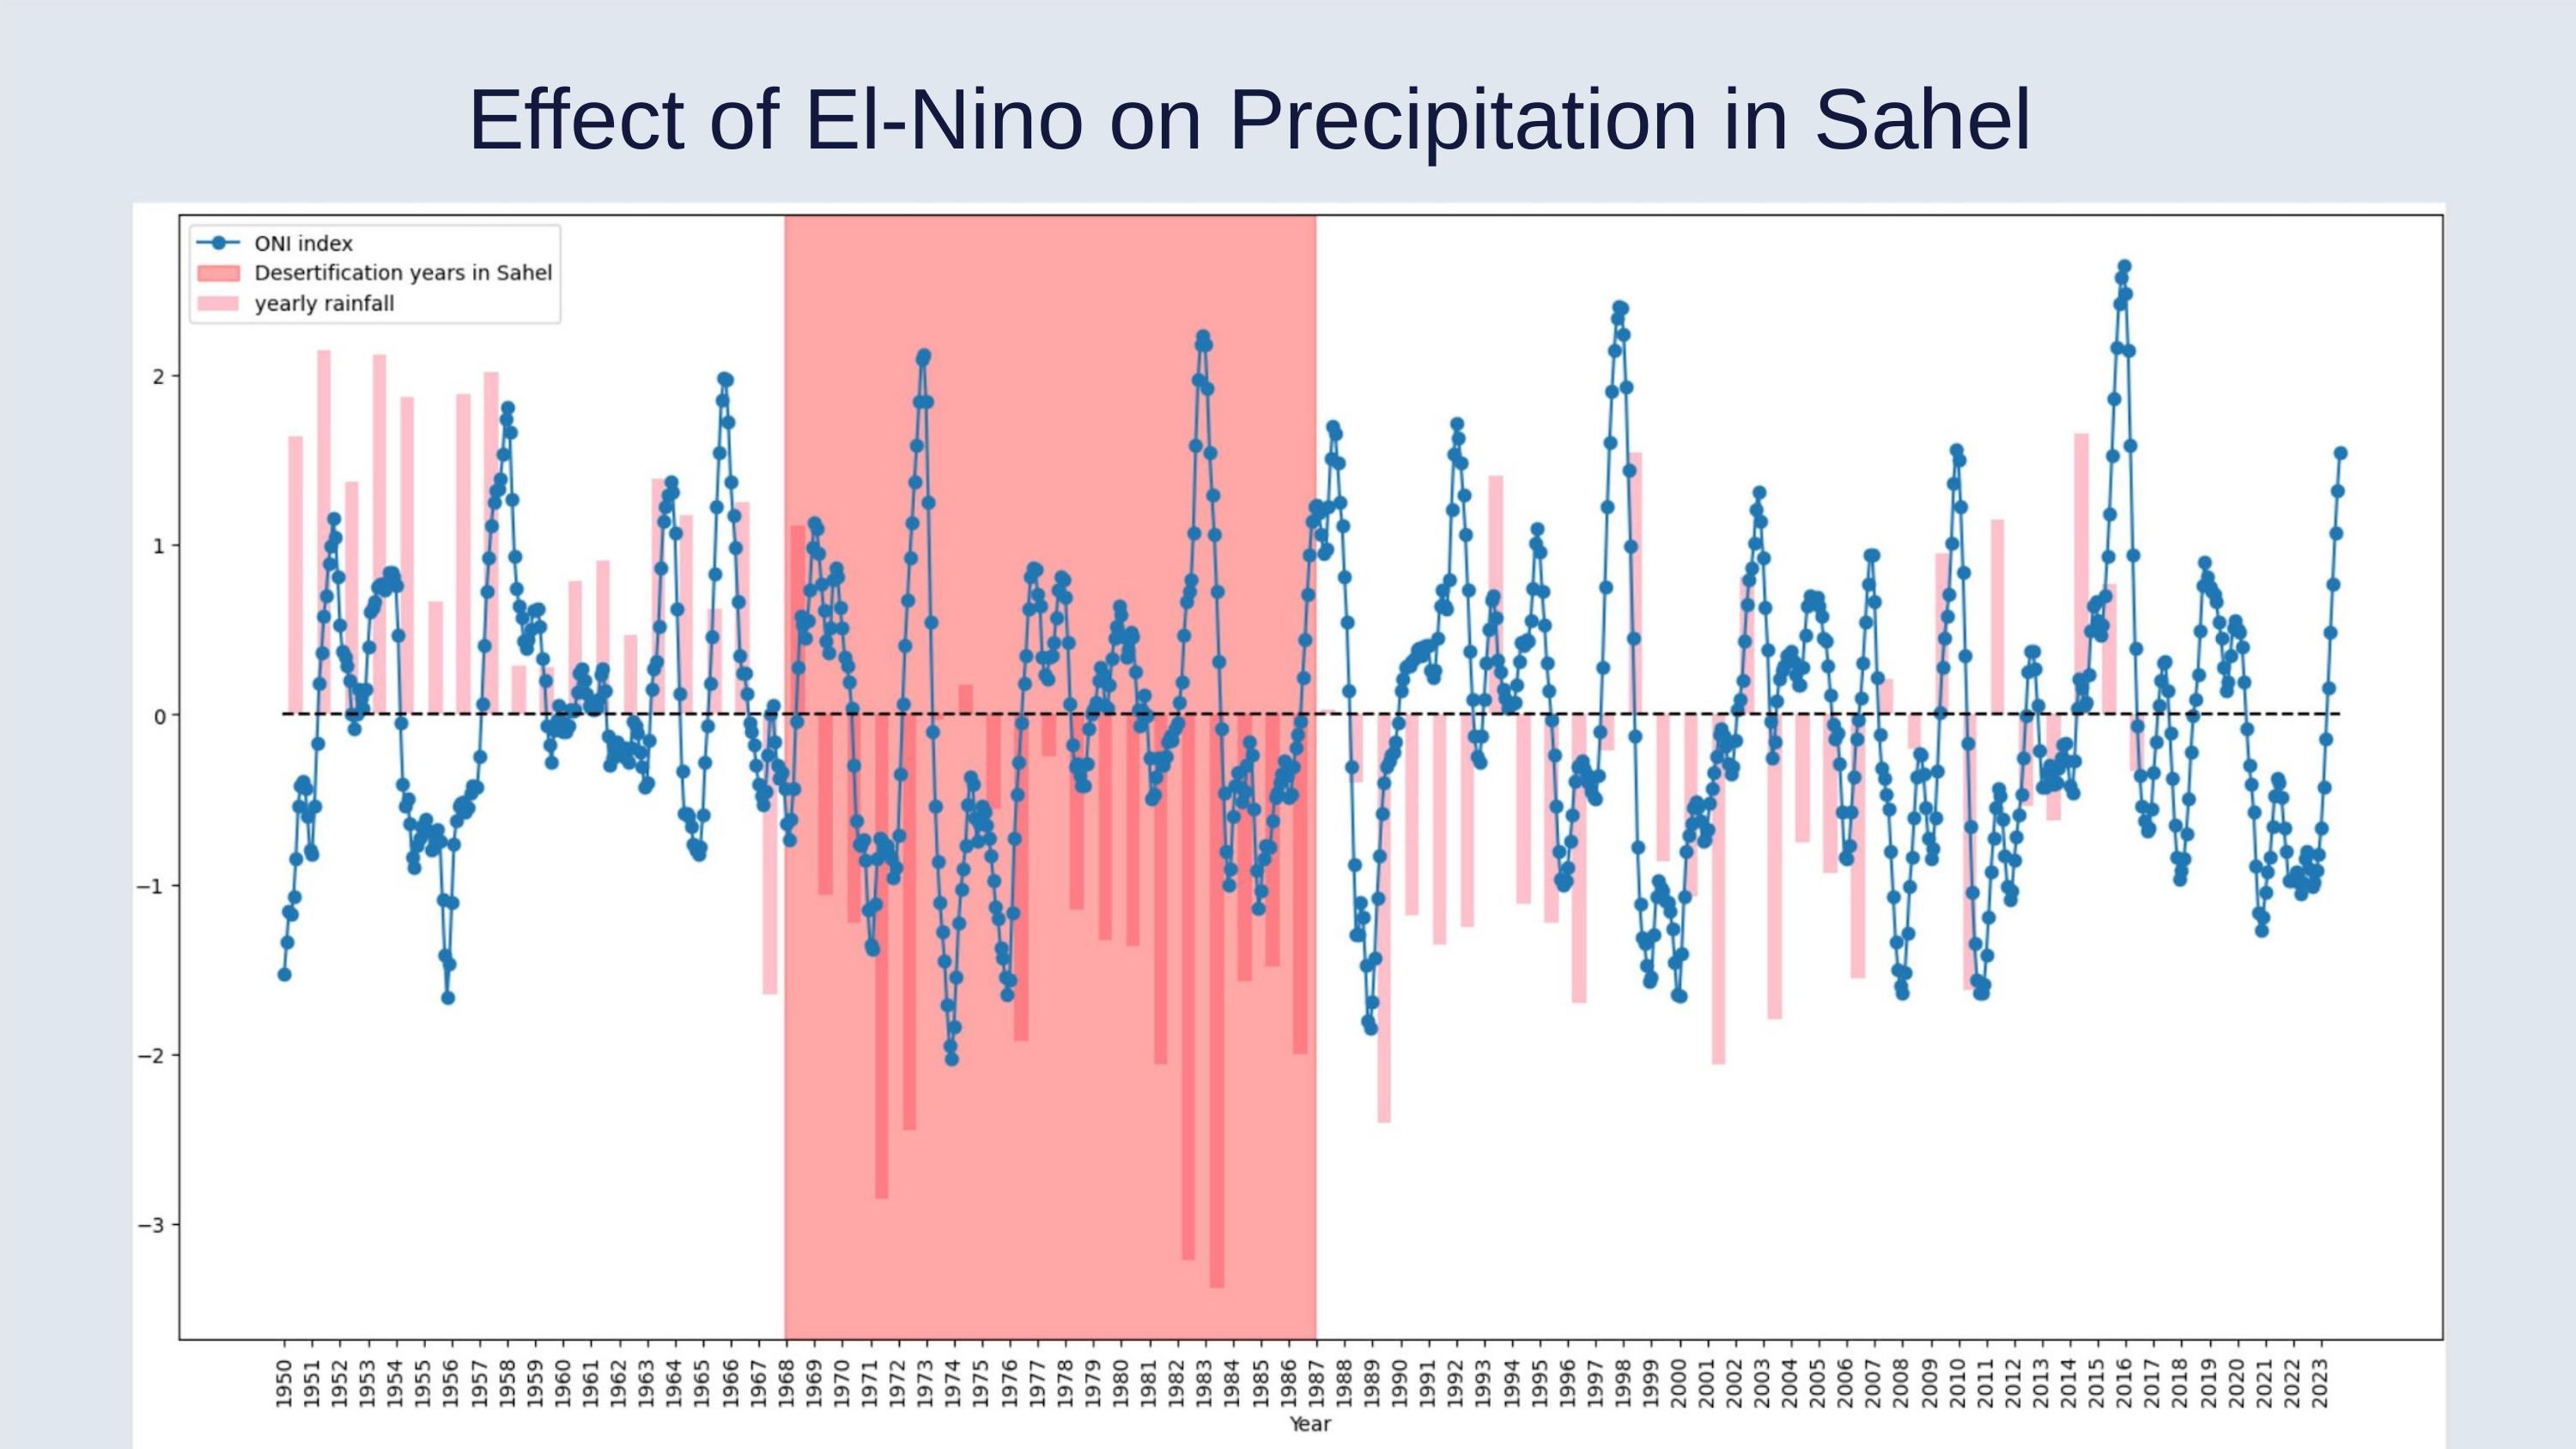

Effect of El-Nino on Precipitation in Sahel